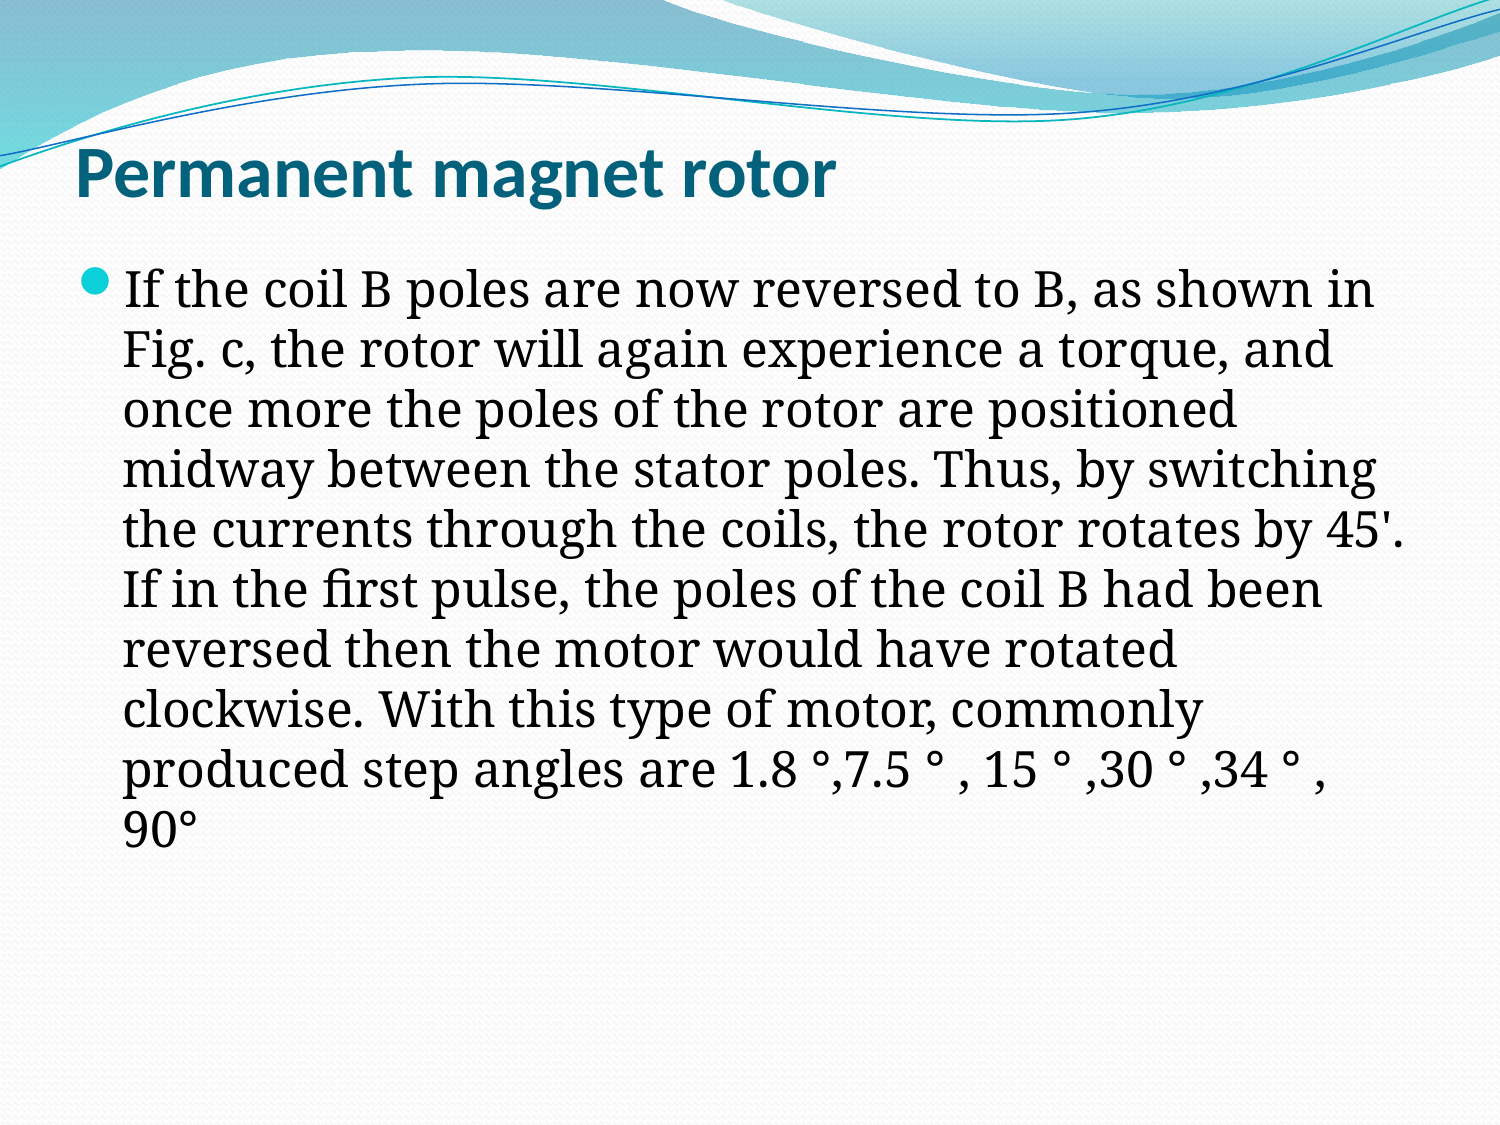

# Permanent magnet rotor
If the coil B poles are now reversed to B, as shown in Fig. c, the rotor will again experience a torque, and once more the poles of the rotor are positioned midway between the stator poles. Thus, by switching the currents through the coils, the rotor rotates by 45'. If in the first pulse, the poles of the coil B had been reversed then the motor would have rotated clockwise. With this type of motor, commonly produced step angles are 1.8 °,7.5 ° , 15 ° ,30 ° ,34 ° , 90°